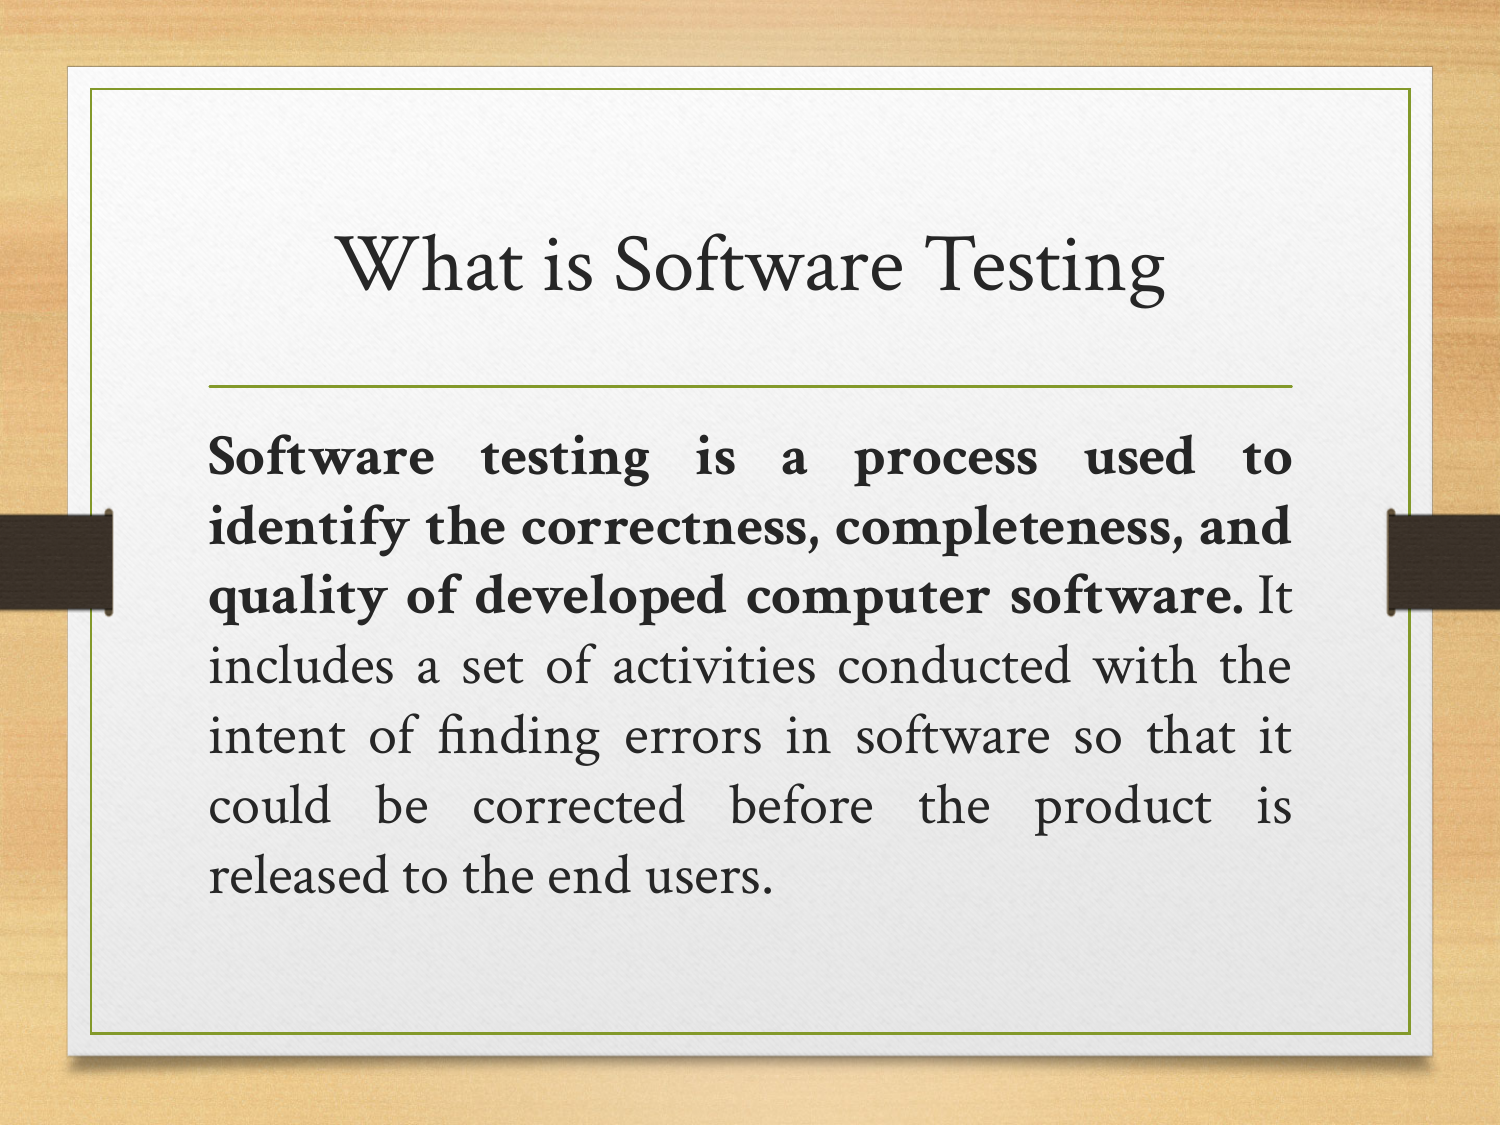

# What is Software Testing
Software testing is a process used to identify the correctness, completeness, and quality of developed computer software. It includes a set of activities conducted with the intent of finding errors in software so that it could be corrected before the product is released to the end users.